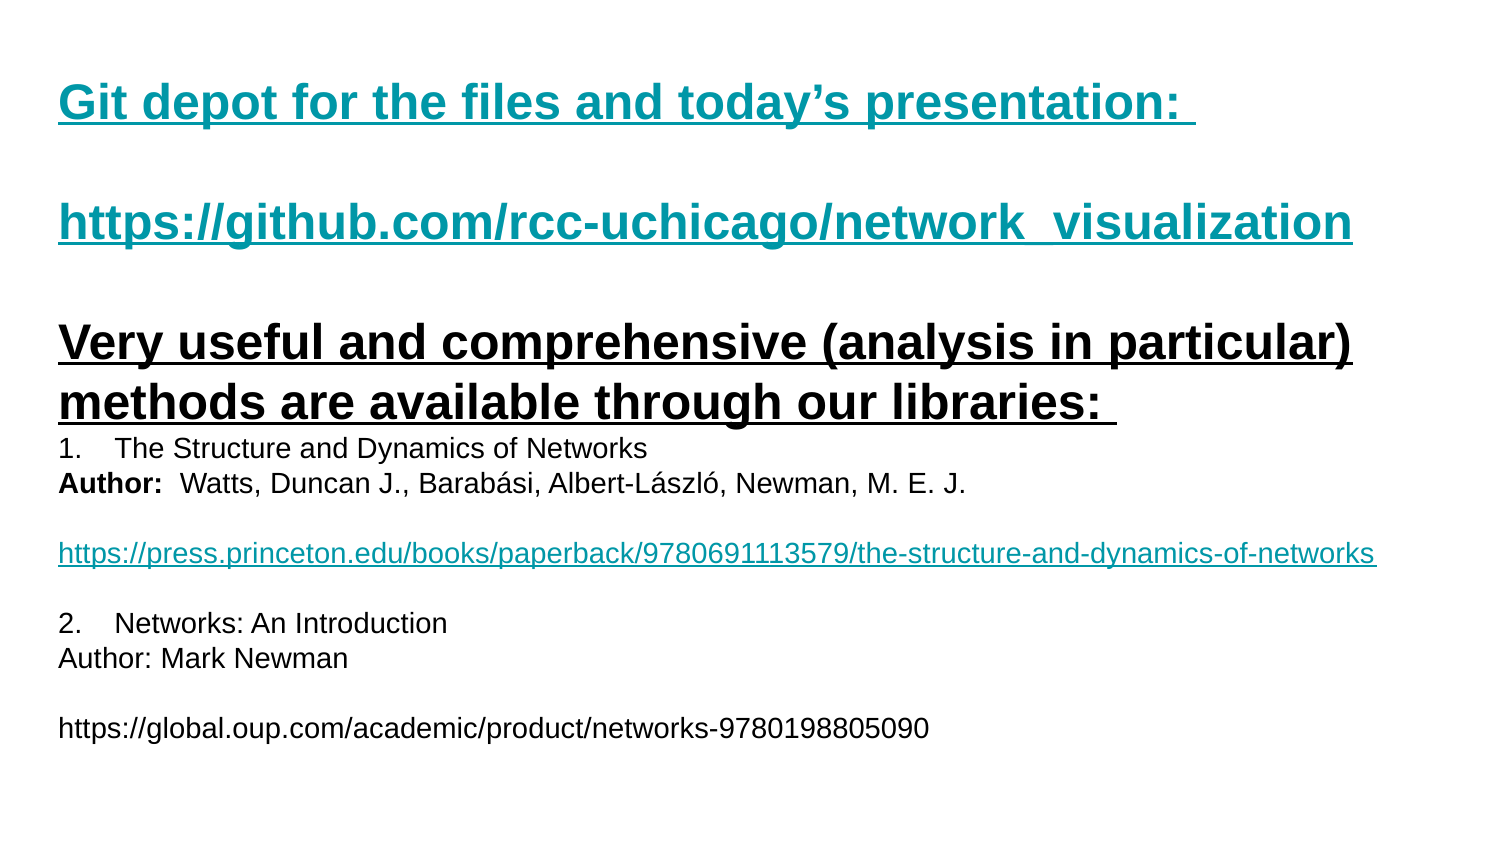

Git depot for the files and today’s presentation:

https://github.com/rcc-uchicago/network_visualization

Very useful and comprehensive (analysis in particular) methods are available through our libraries:
The Structure and Dynamics of Networks
Author:  Watts, Duncan J., Barabási, Albert-László, Newman, M. E. J.

https://press.princeton.edu/books/paperback/9780691113579/the-structure-and-dynamics-of-networks

Networks: An Introduction
Author: Mark Newman

https://global.oup.com/academic/product/networks-9780198805090